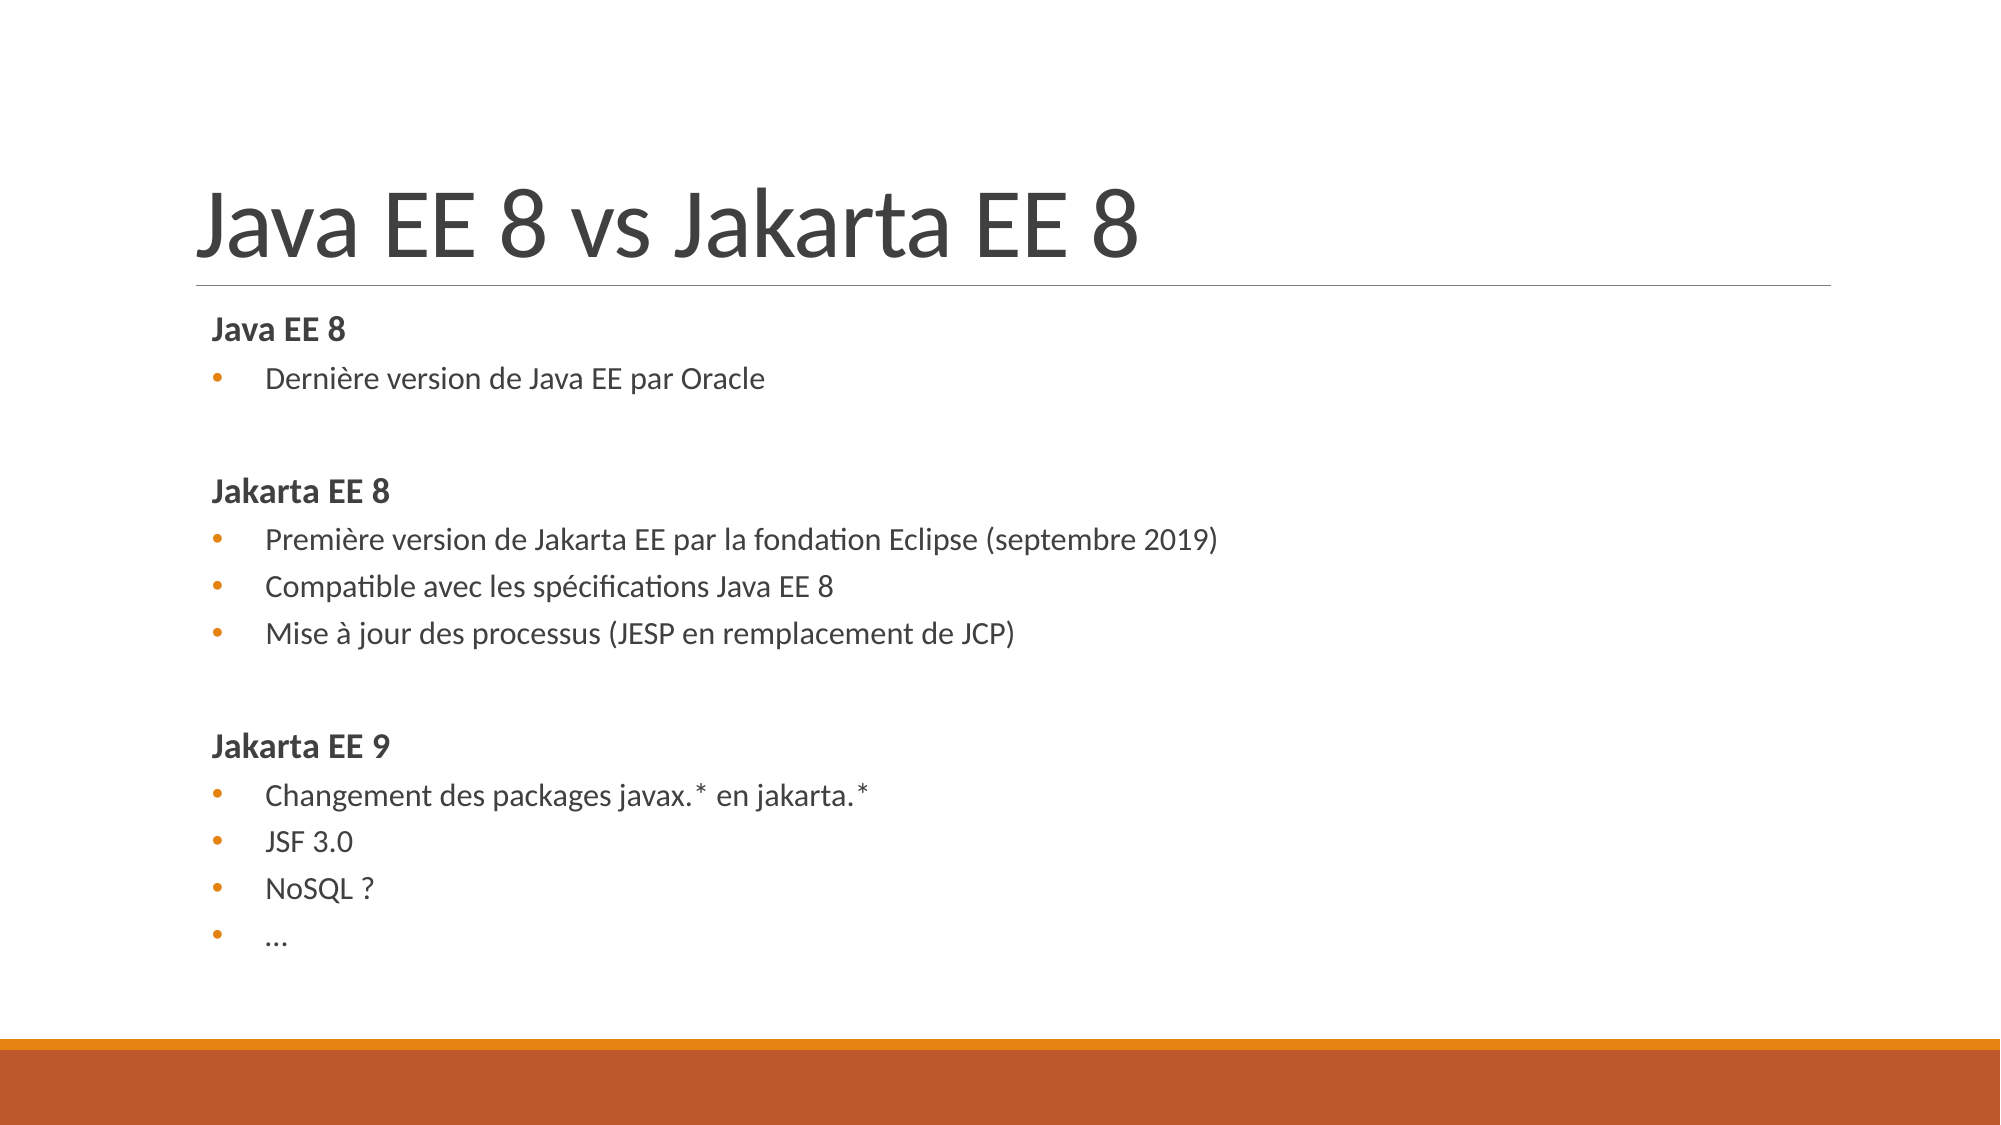

# Java EE 8 vs Jakarta EE 8
Java EE 8
Dernière version de Java EE par Oracle

Jakarta EE 8
Première version de Jakarta EE par la fondation Eclipse (septembre 2019)
Compatible avec les spécifications Java EE 8
Mise à jour des processus (JESP en remplacement de JCP)

Jakarta EE 9
Changement des packages javax.* en jakarta.*
JSF 3.0
NoSQL ?
…